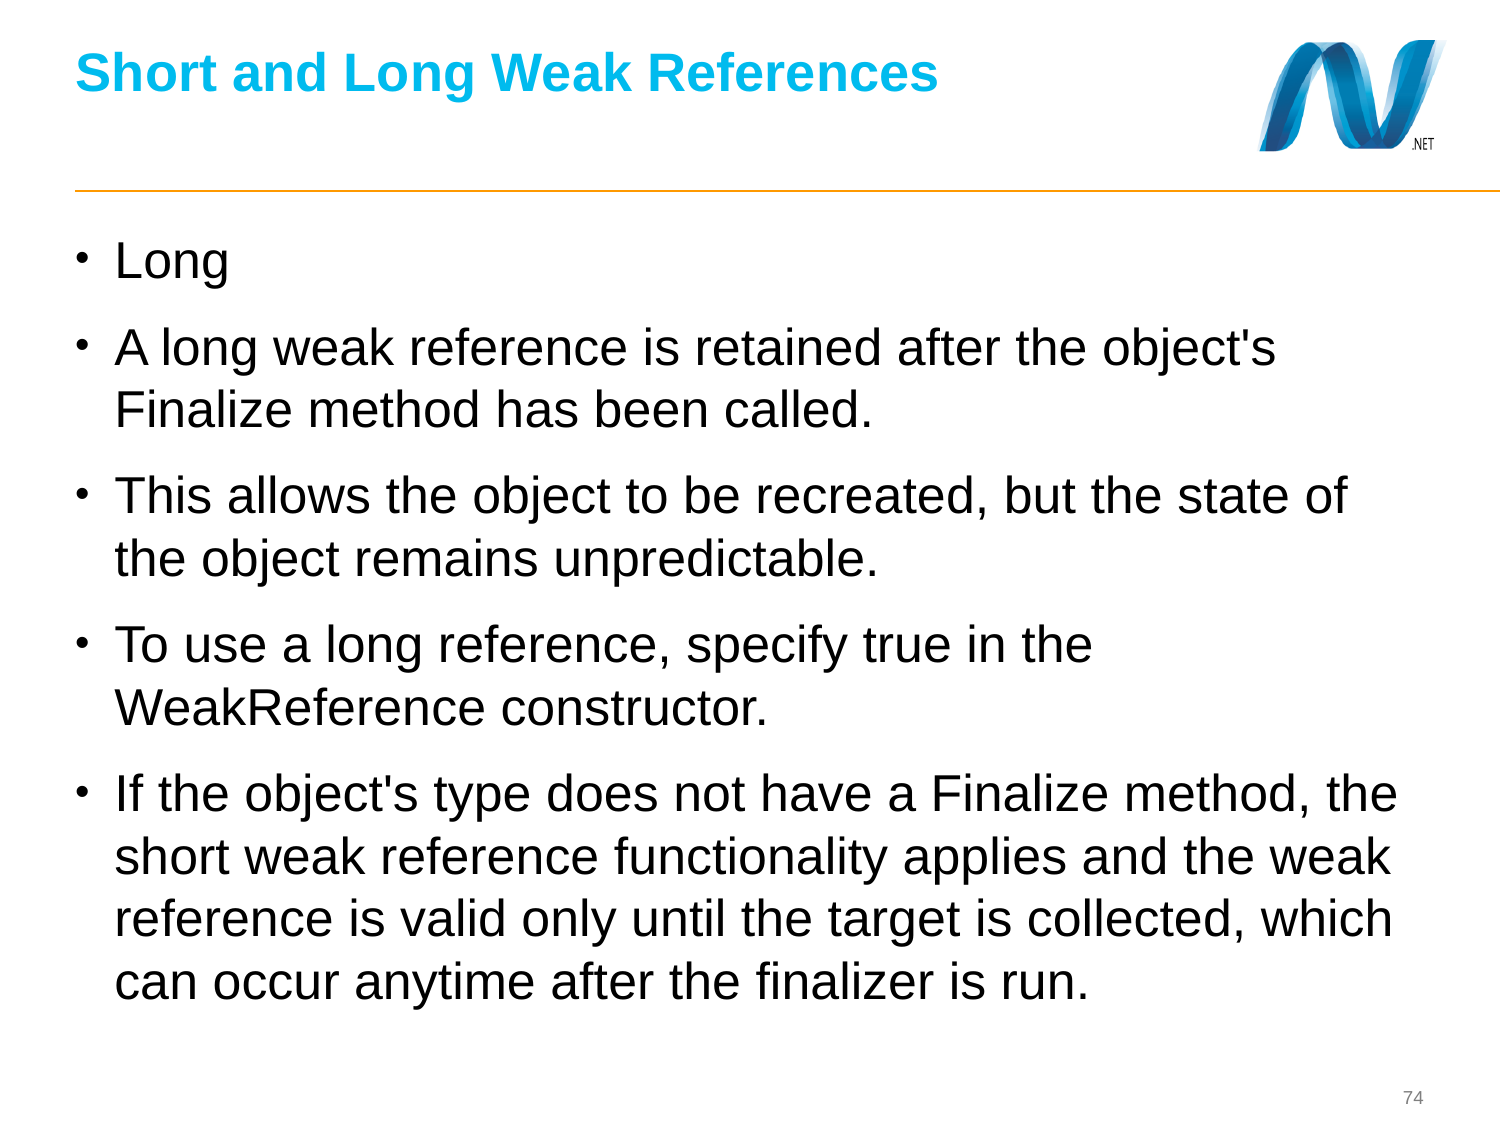

# Short and Long Weak References
Long
A long weak reference is retained after the object's Finalize method has been called.
This allows the object to be recreated, but the state of the object remains unpredictable.
To use a long reference, specify true in the WeakReference constructor.
If the object's type does not have a Finalize method, the short weak reference functionality applies and the weak reference is valid only until the target is collected, which can occur anytime after the finalizer is run.